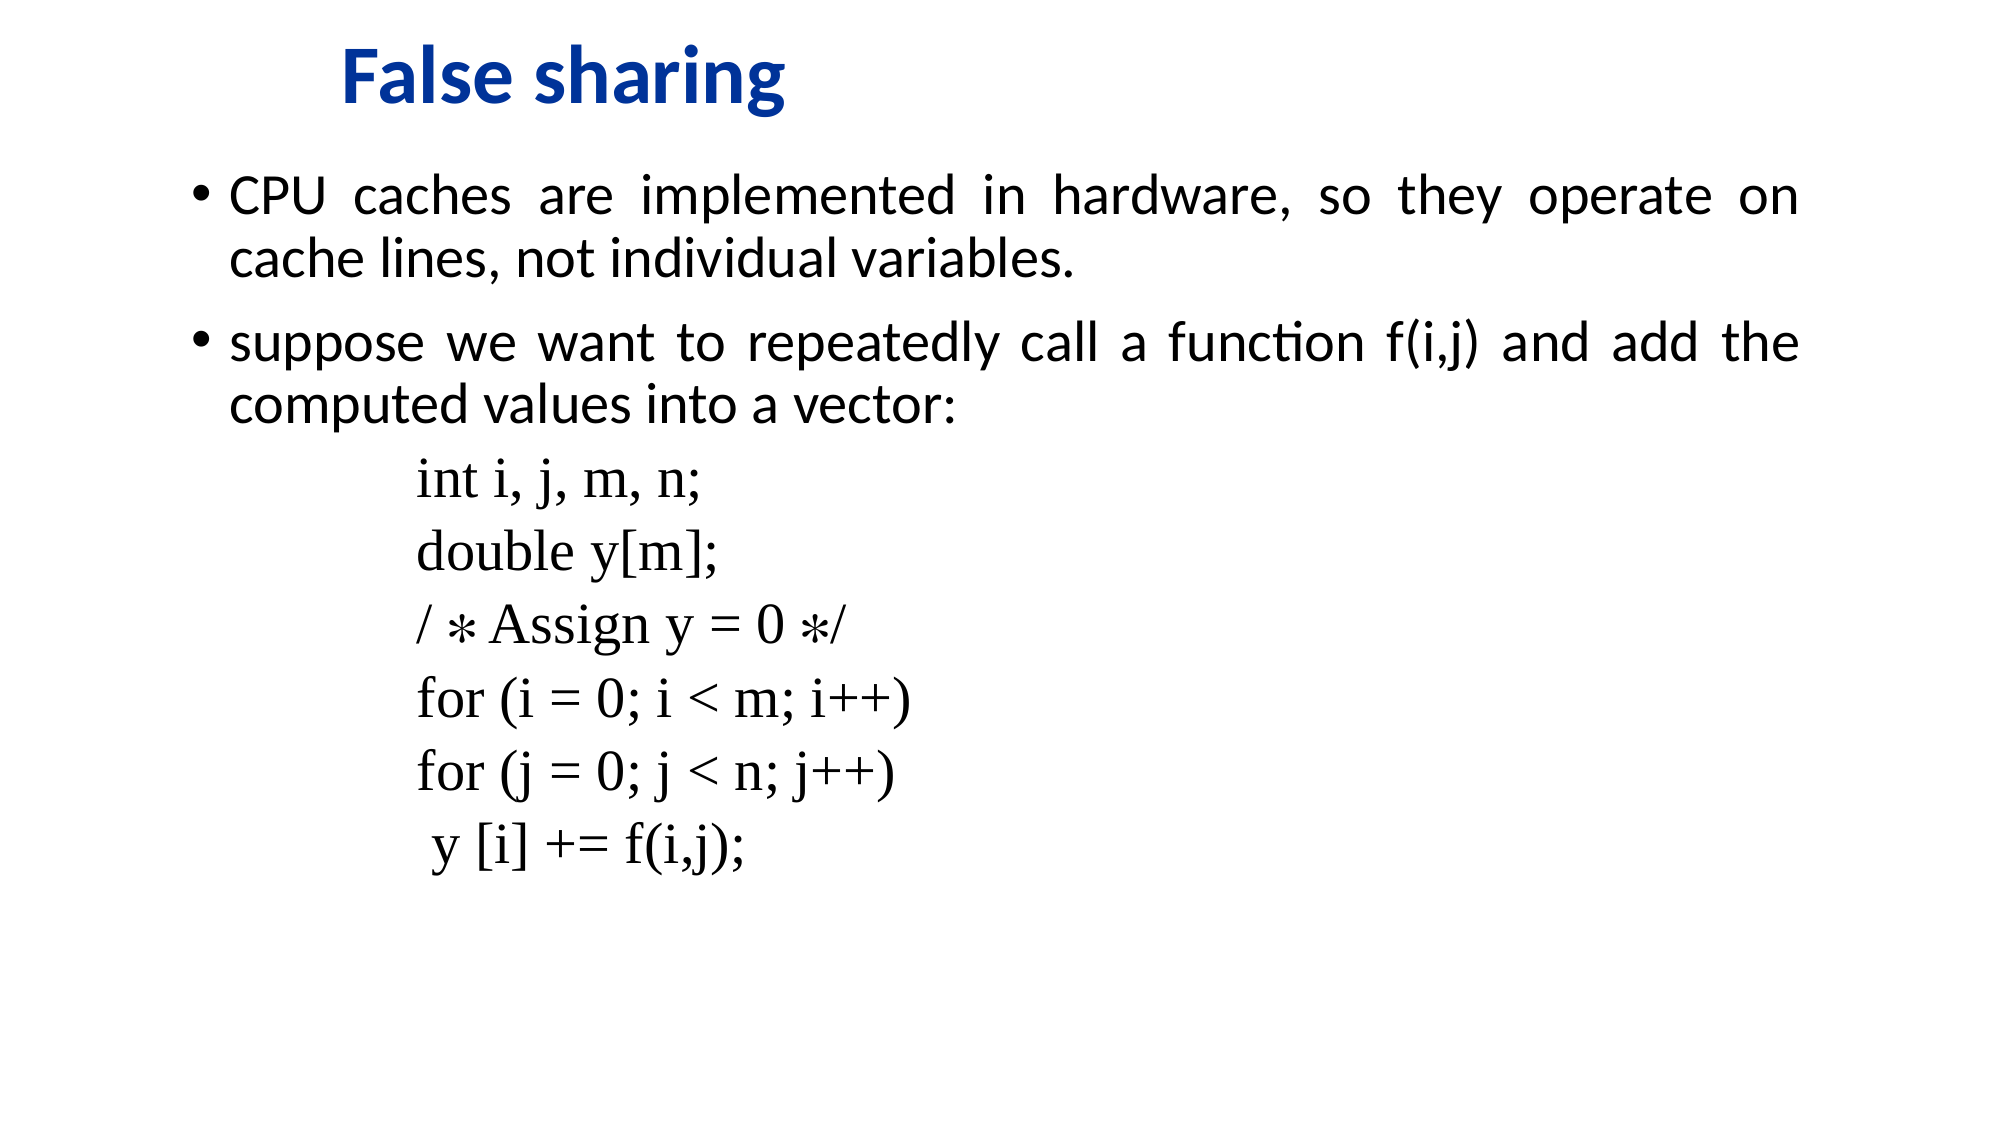

False sharing
CPU caches are implemented in hardware, so they operate on cache lines, not individual variables.
suppose we want to repeatedly call a function f(i,j) and add the computed values into a vector:
int i, j, m, n;
double y[m];
/ ∗ Assign y = 0 ∗/
for (i = 0; i < m; i++)
for (j = 0; j < n; j++)
 y [i] += f(i,j);